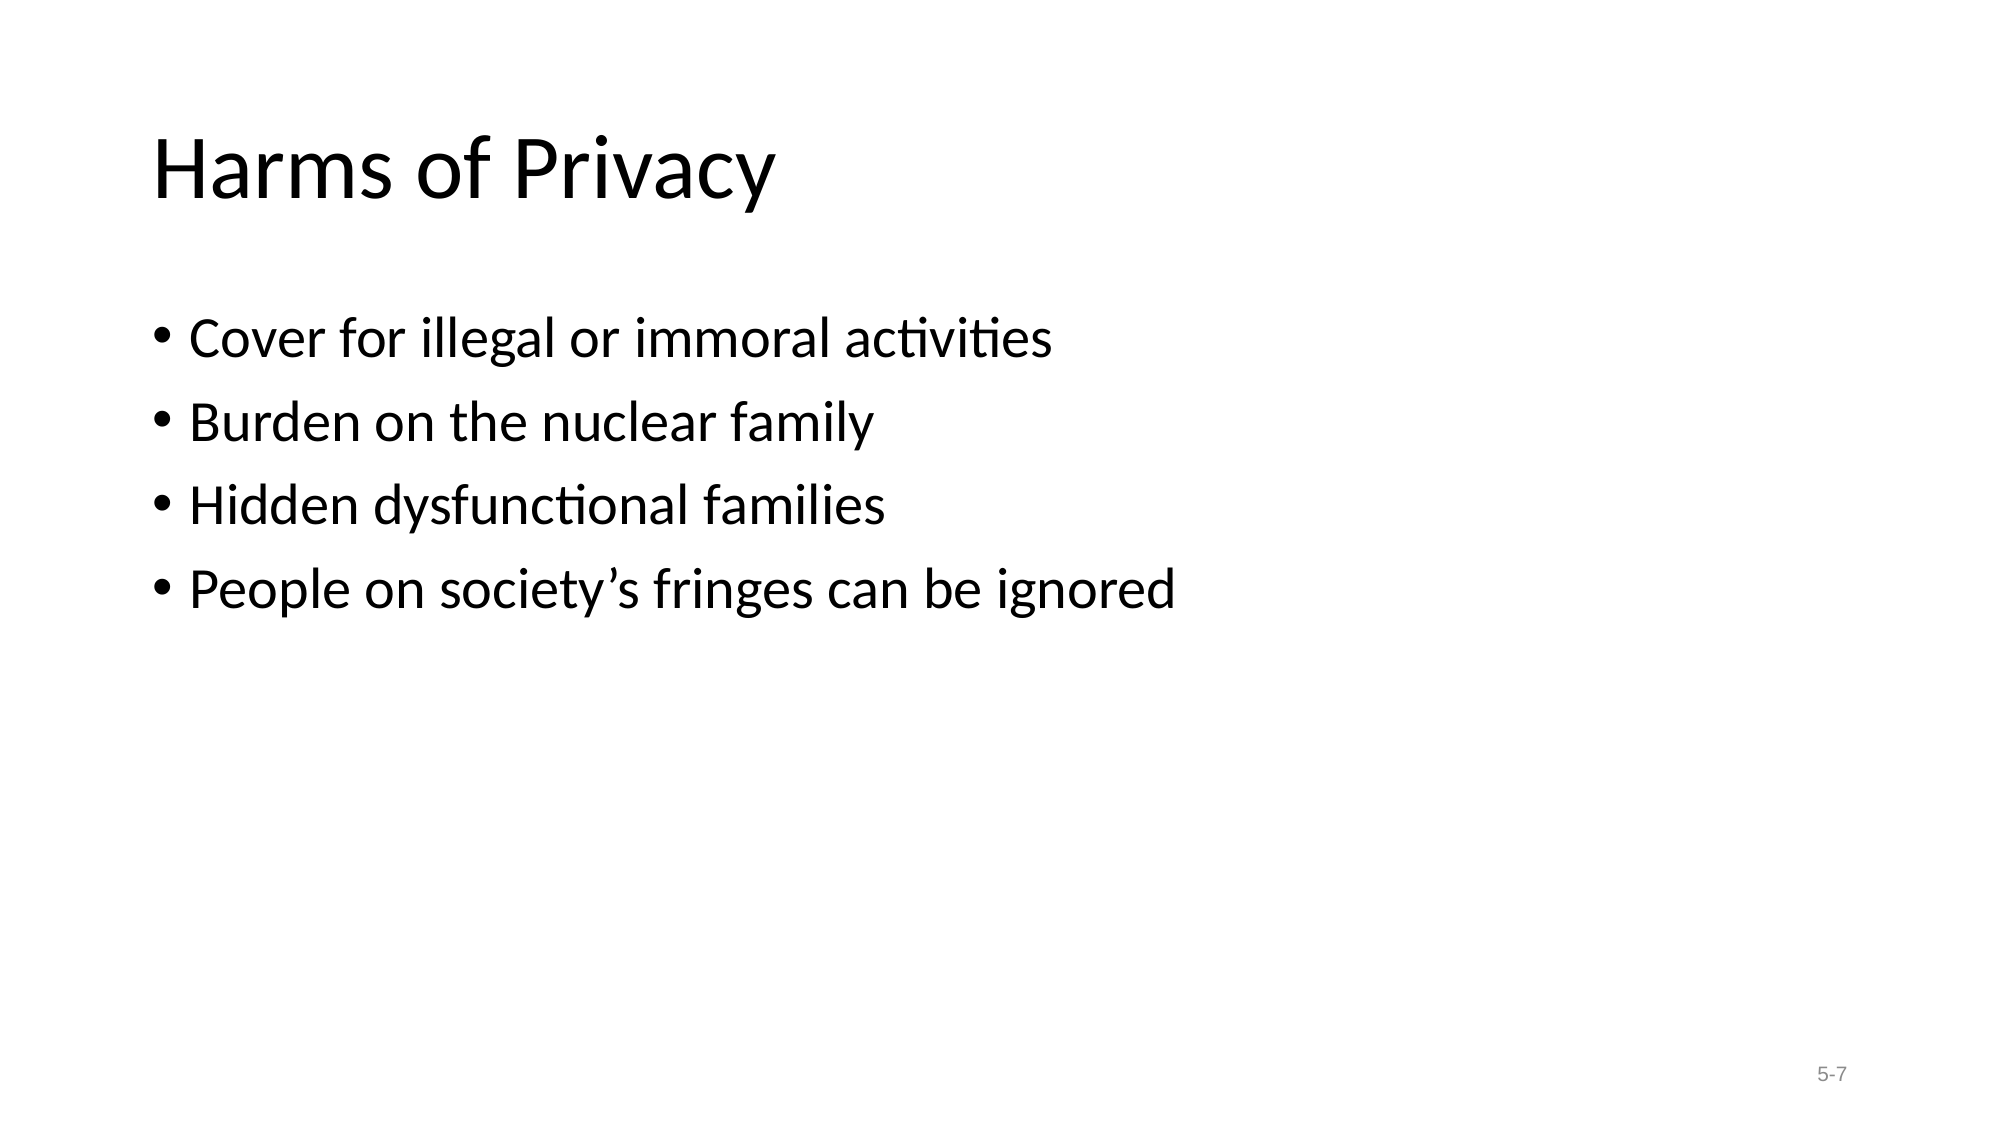

# Harms of Privacy
Cover for illegal or immoral activities
Burden on the nuclear family
Hidden dysfunctional families
People on society’s fringes can be ignored
5-7